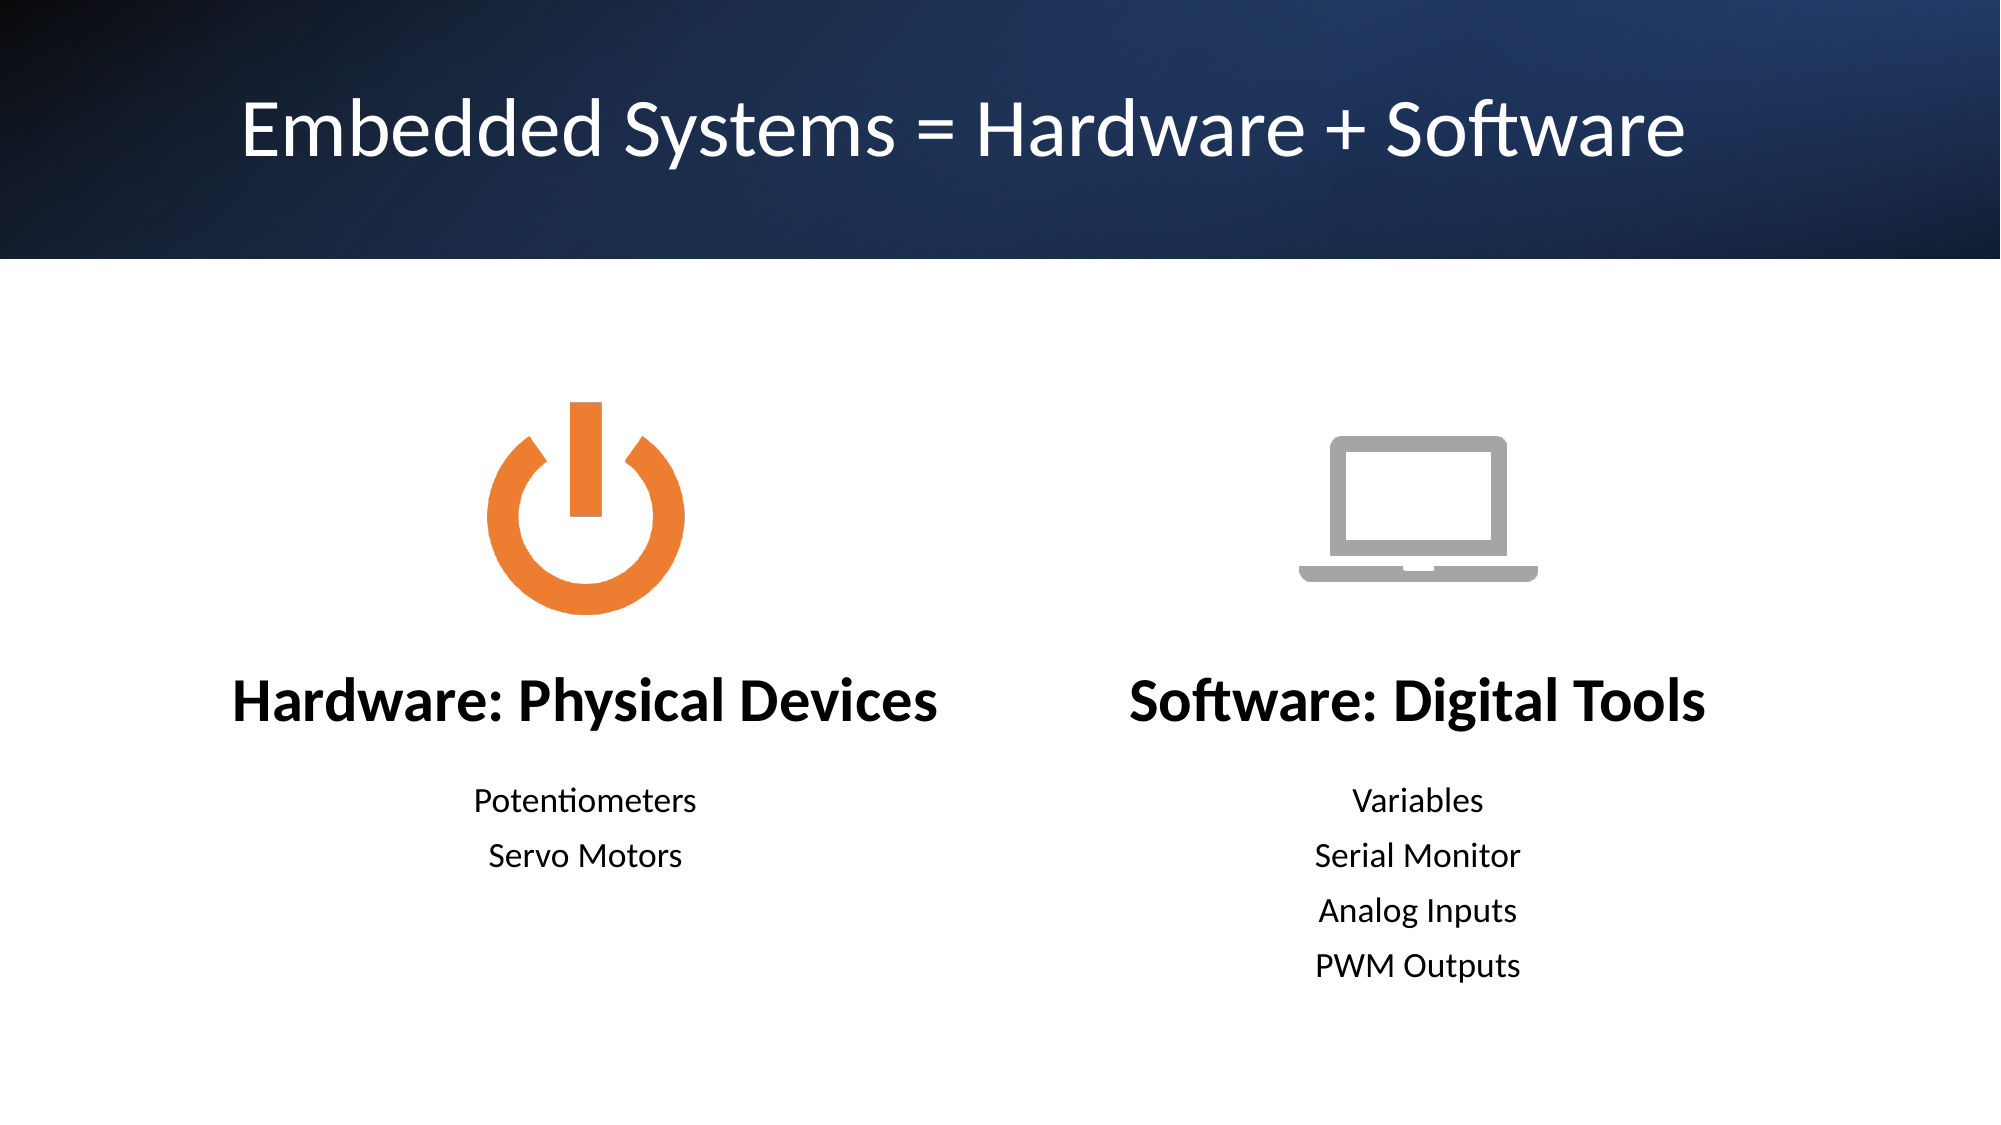

# Embedded Systems = Hardware + Software
Hardware: Physical Devices
Potentiometers
Servo Motors
Software: Digital Tools
Variables
Serial Monitor
Analog Inputs
PWM Outputs